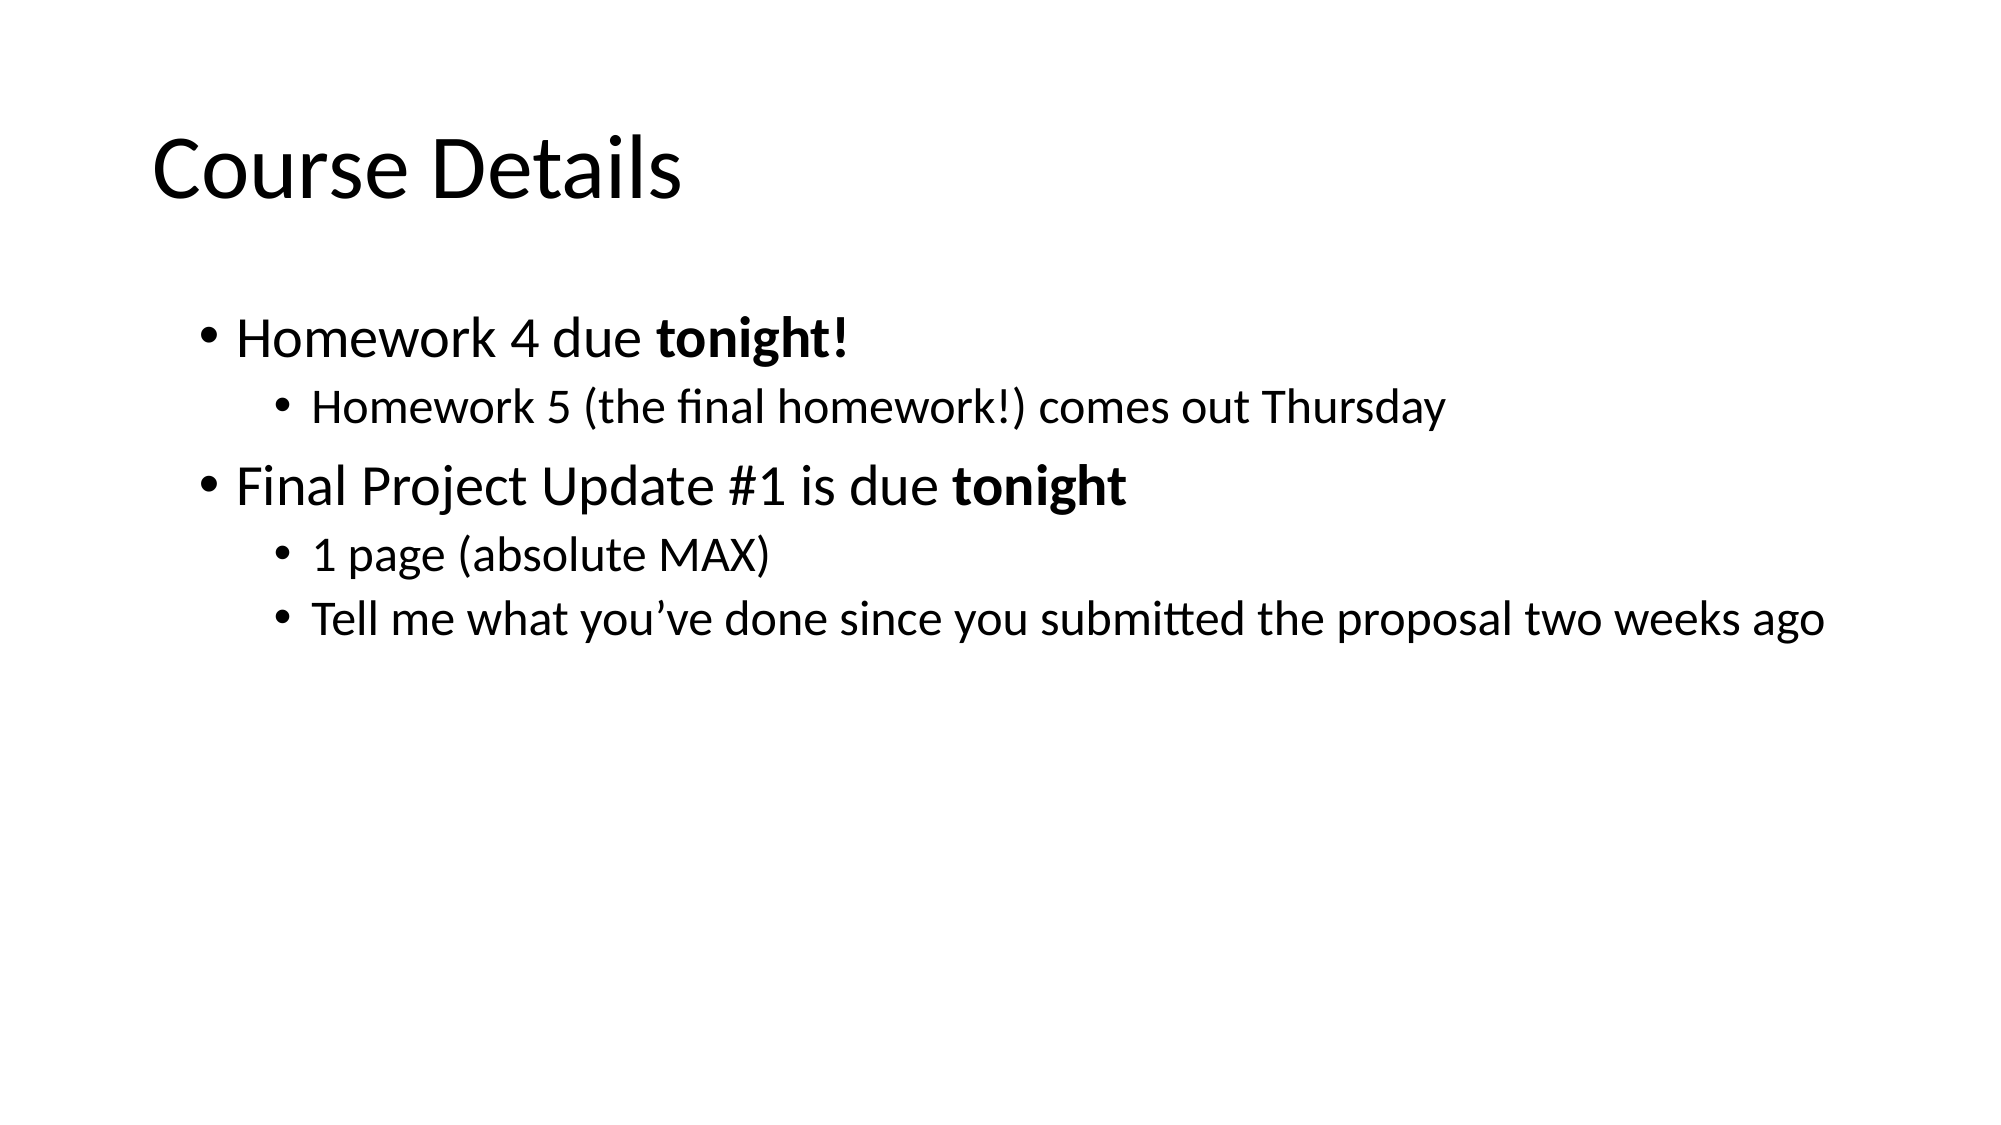

# Course Details
Homework 4 due tonight!
Homework 5 (the final homework!) comes out Thursday
Final Project Update #1 is due tonight
1 page (absolute MAX)
Tell me what you’ve done since you submitted the proposal two weeks ago